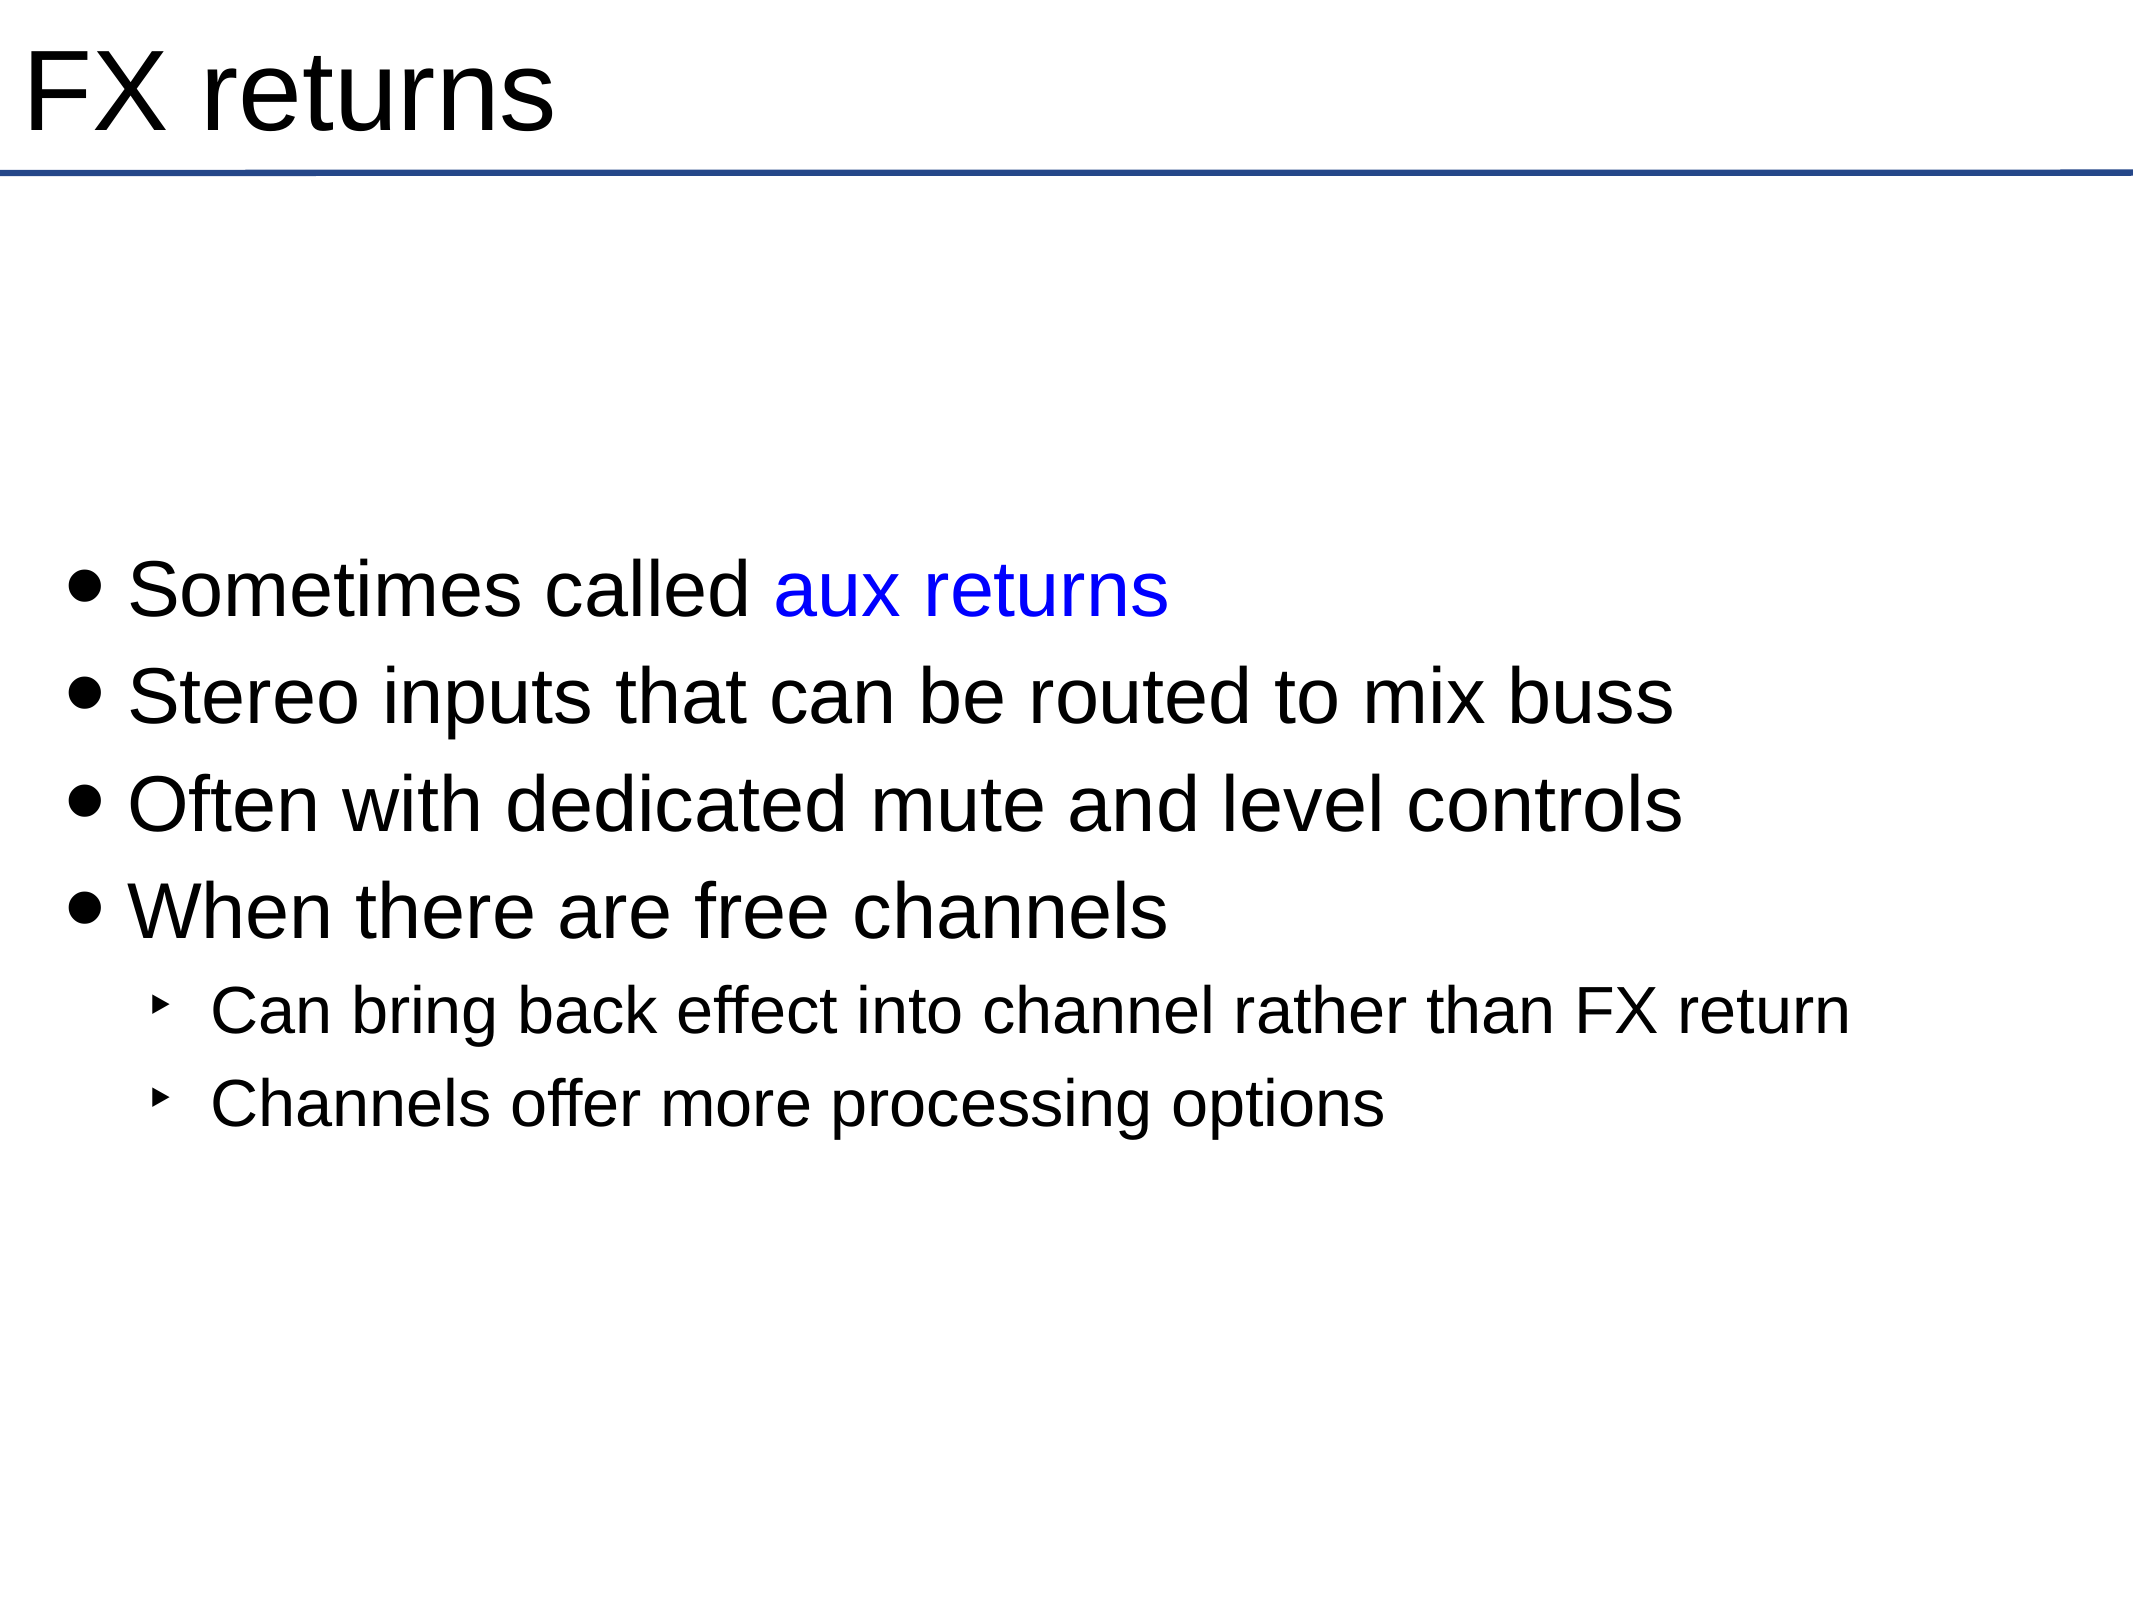

# FX returns
Sometimes called aux returns
Stereo inputs that can be routed to mix buss
Often with dedicated mute and level controls
When there are free channels
Can bring back effect into channel rather than FX return
Channels offer more processing options